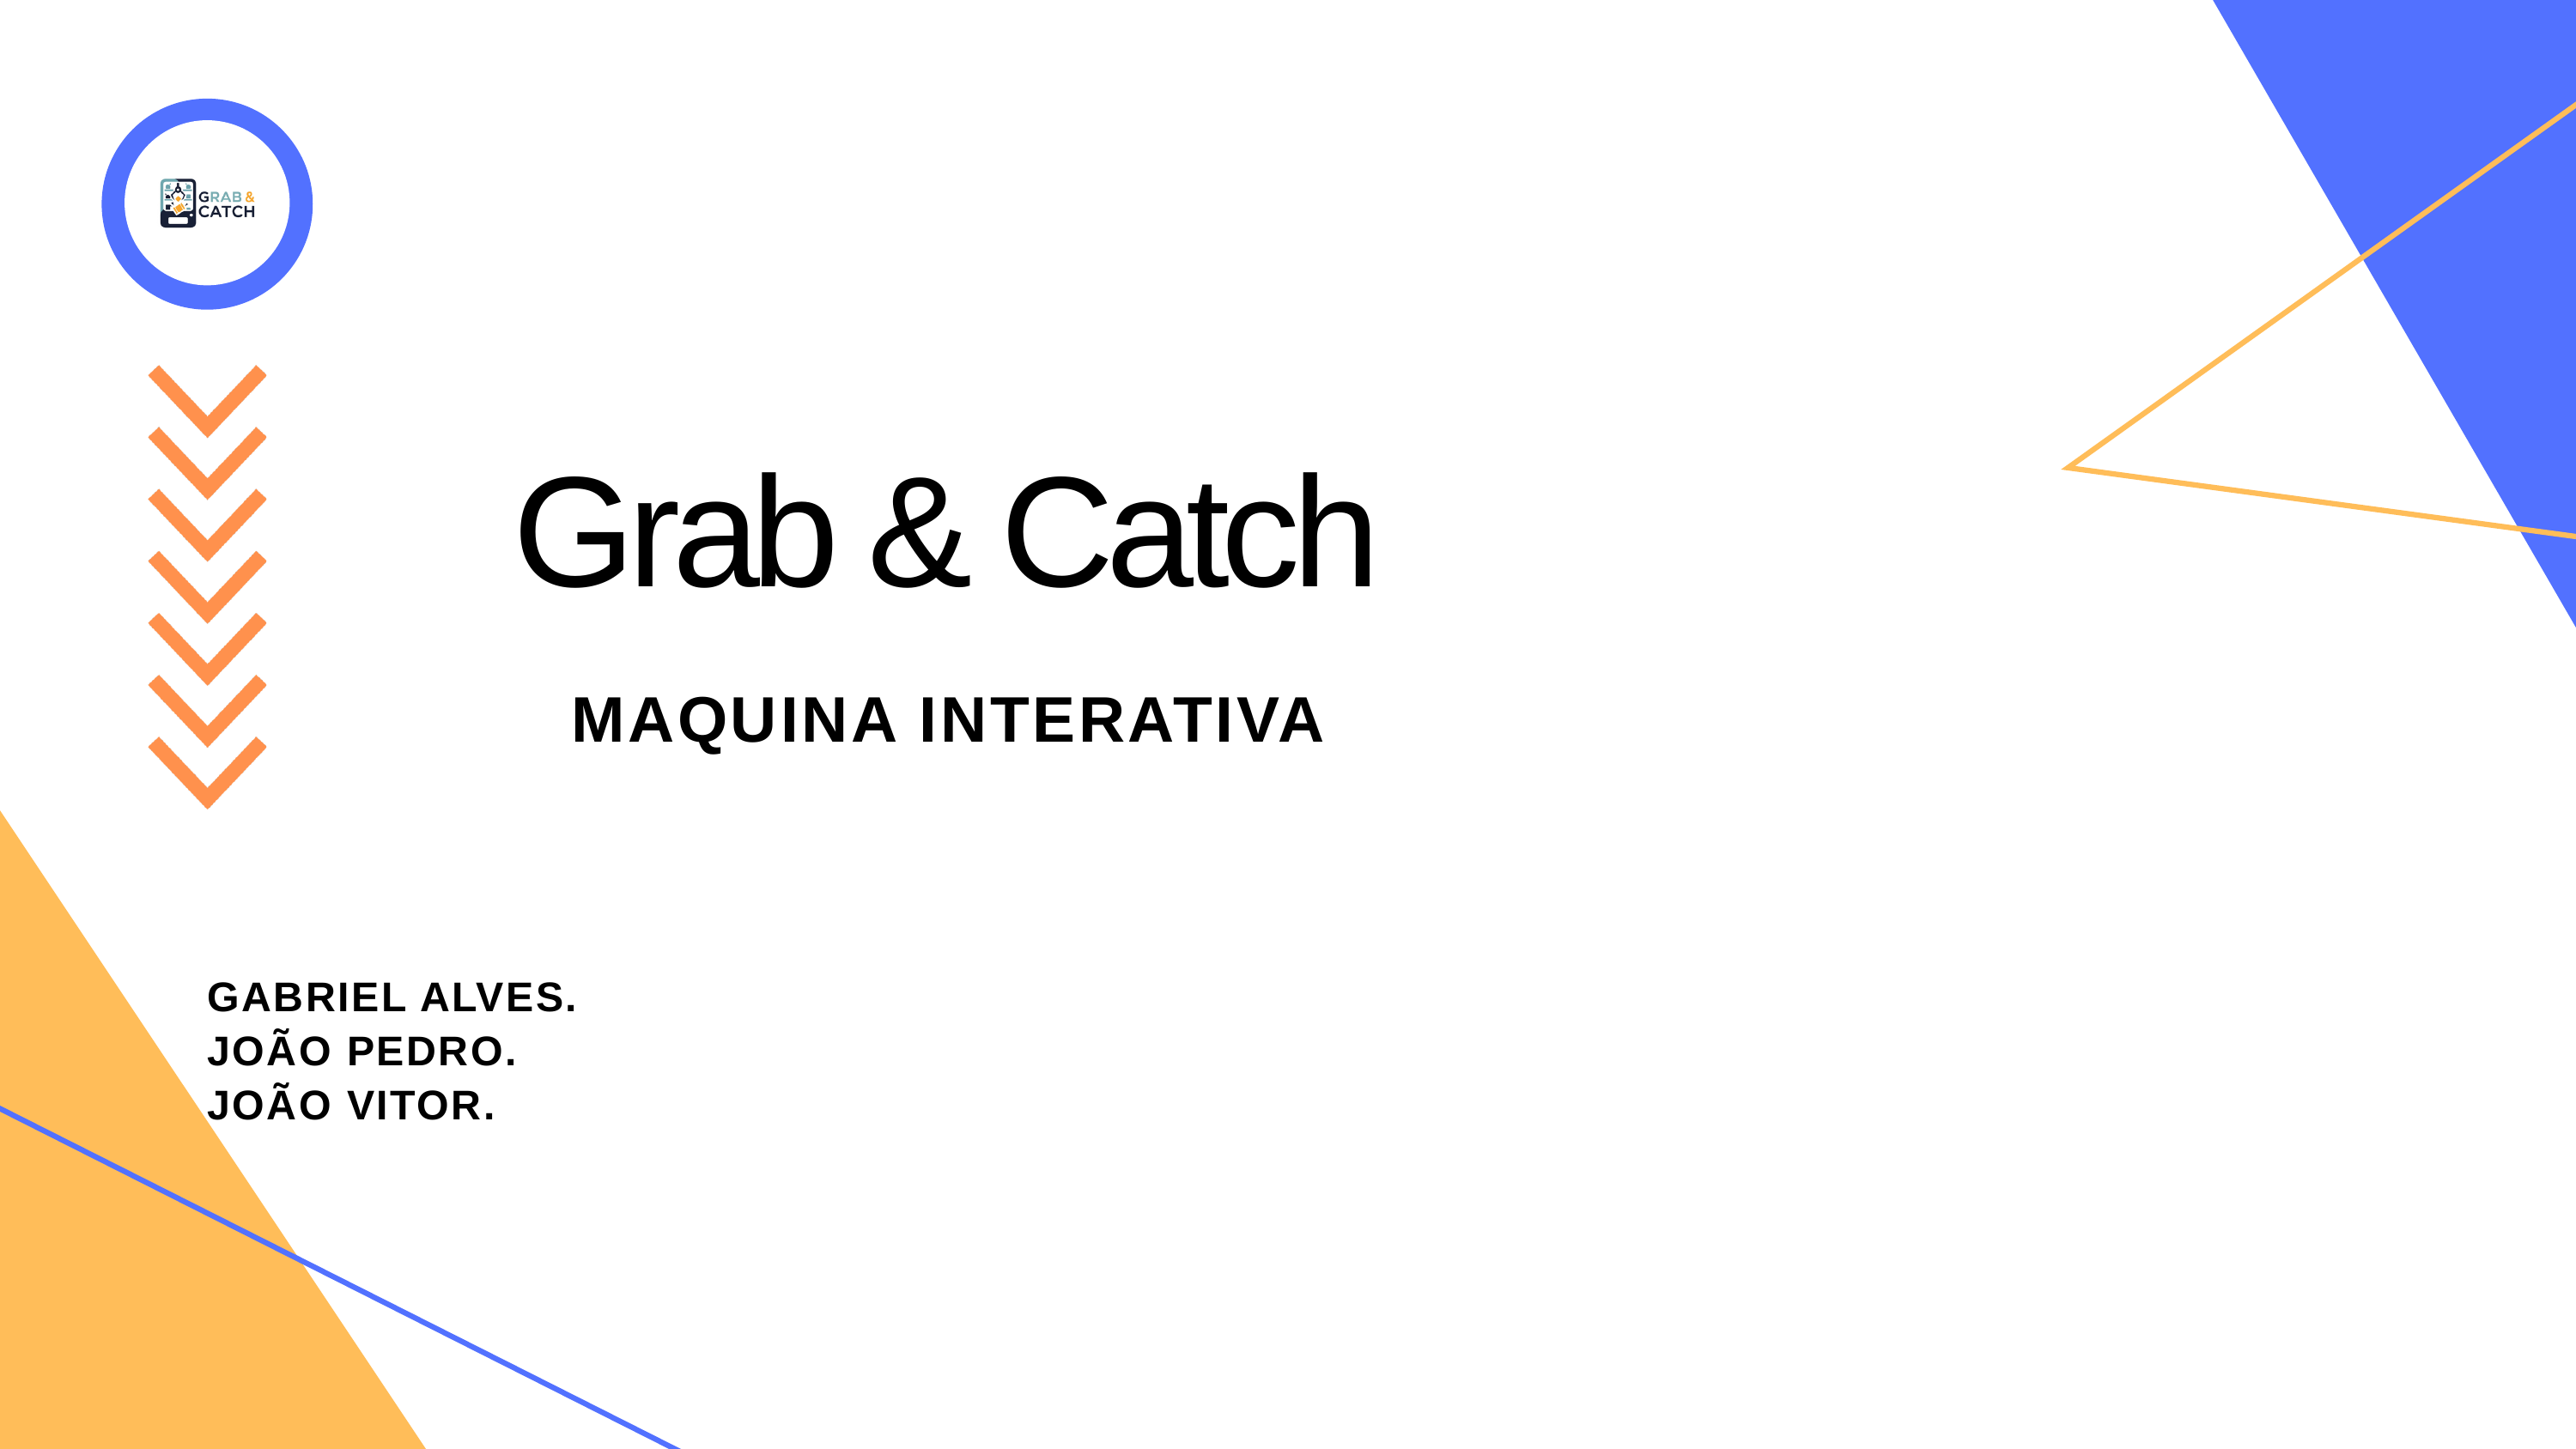

Grab & Catch

 MAQUINA INTERATIVA

GABRIEL ALVES.
JOÃO PEDRO.
JOÃO VITOR.